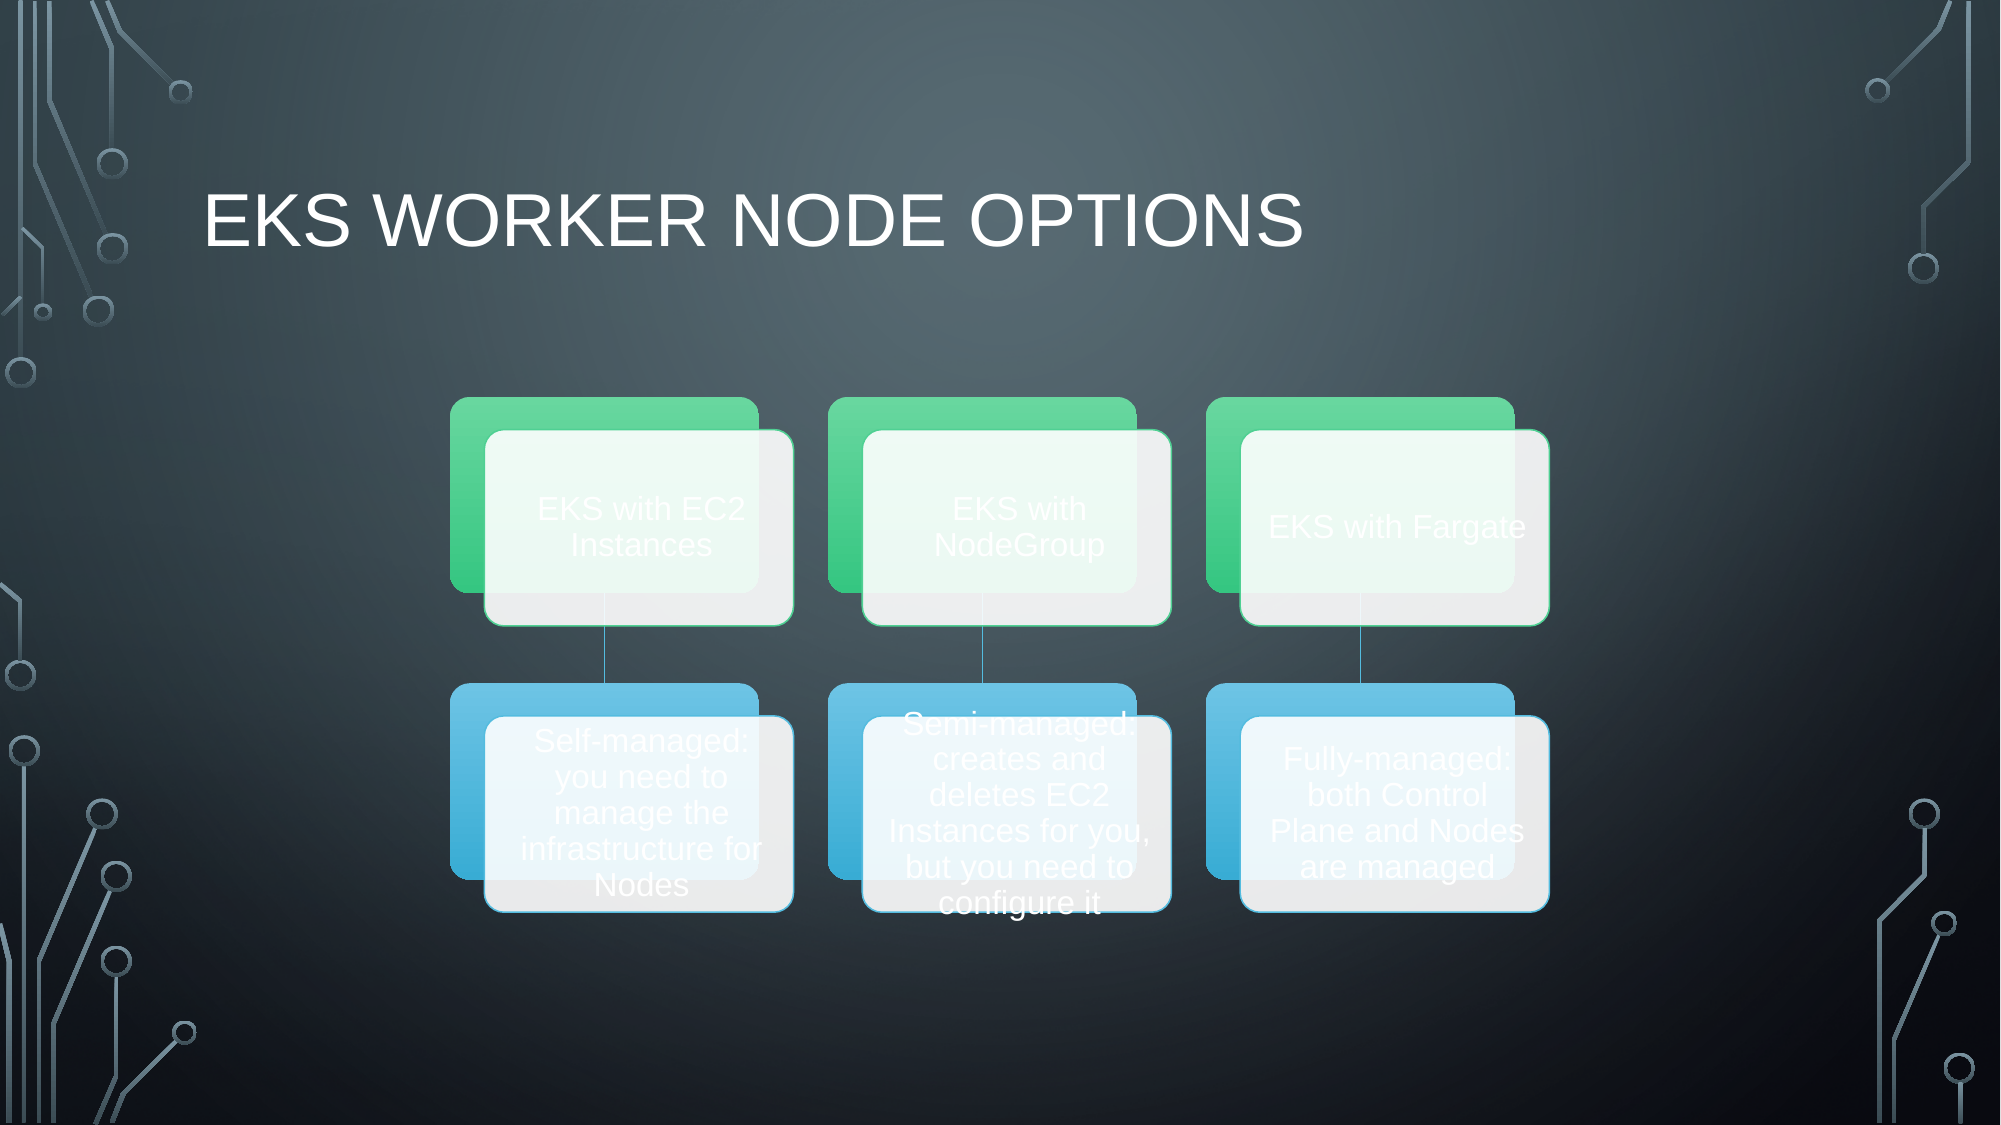

# EKS Worker Node Options
EKS with EC2 Instances
Self-managed: you need to manage the infrastructure for Nodes
EKS with NodeGroup
Semi-managed: creates and deletes EC2 Instances for you, but you need to configure it
EKS with Fargate
Fully-managed: both Control Plane and Nodes are managed